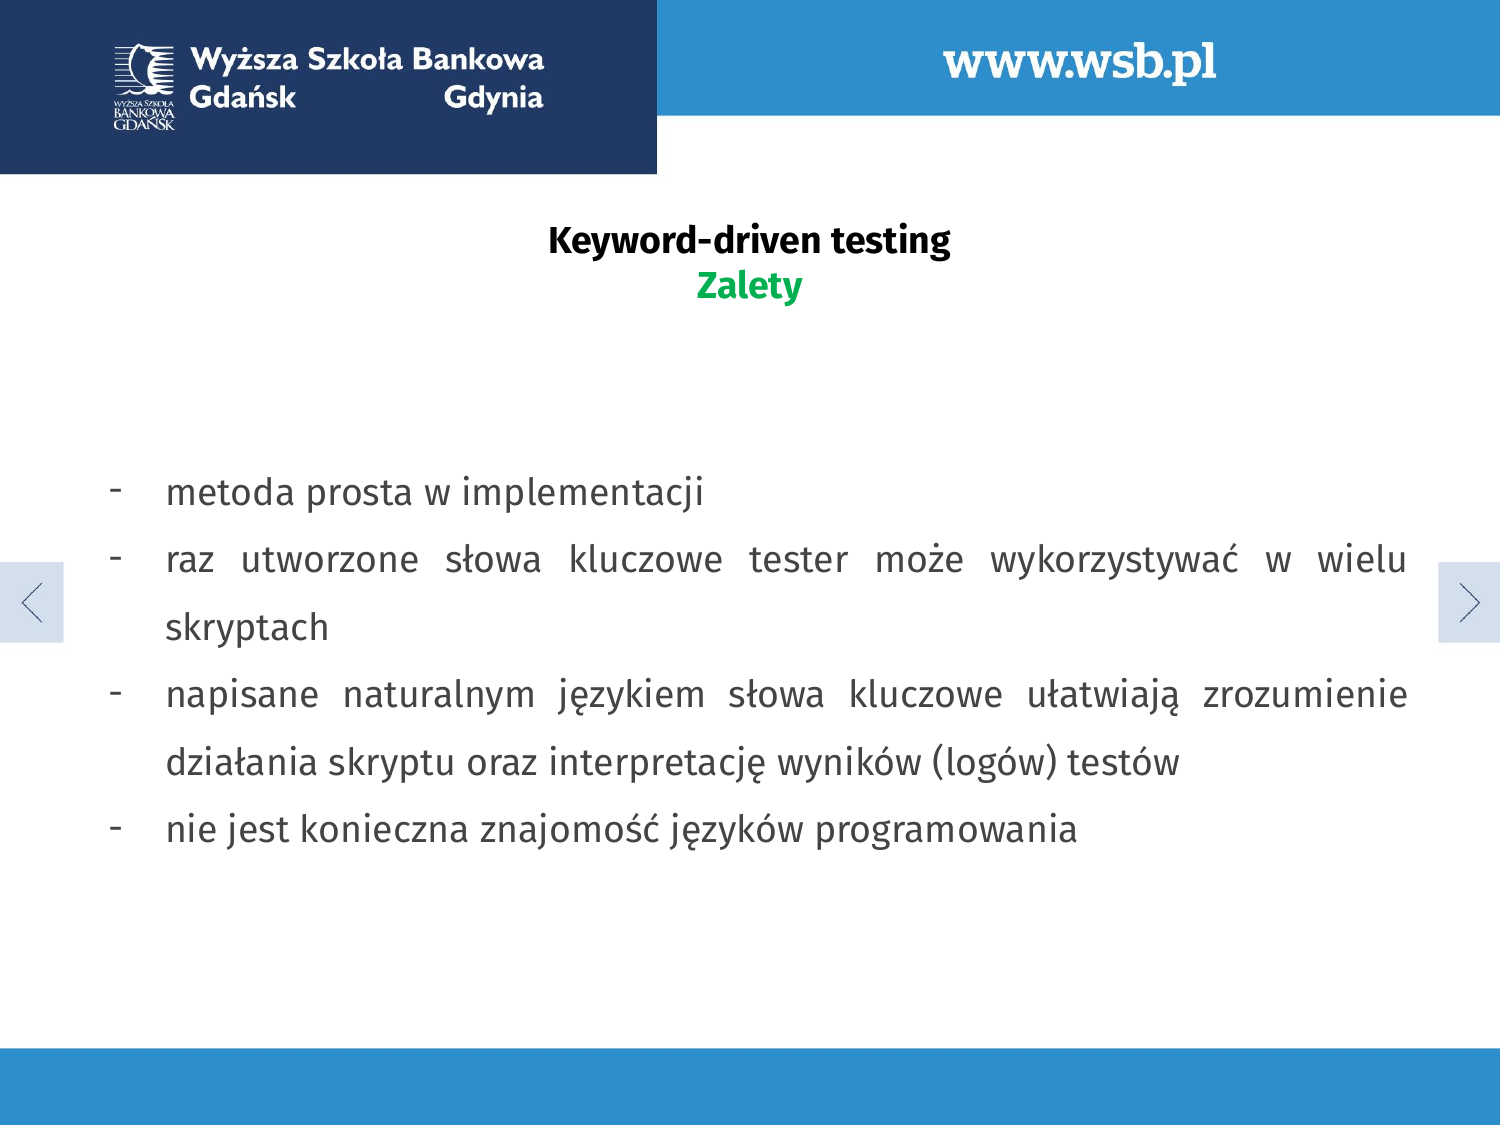

Keyword-driven testing
Zalety

metoda prosta w implementacji
raz utworzone słowa kluczowe tester może wykorzystywać w wielu skryptach
napisane naturalnym językiem słowa kluczowe ułatwiają zrozumienie działania skryptu oraz interpretację wyników (logów) testów
nie jest konieczna znajomość języków programowania